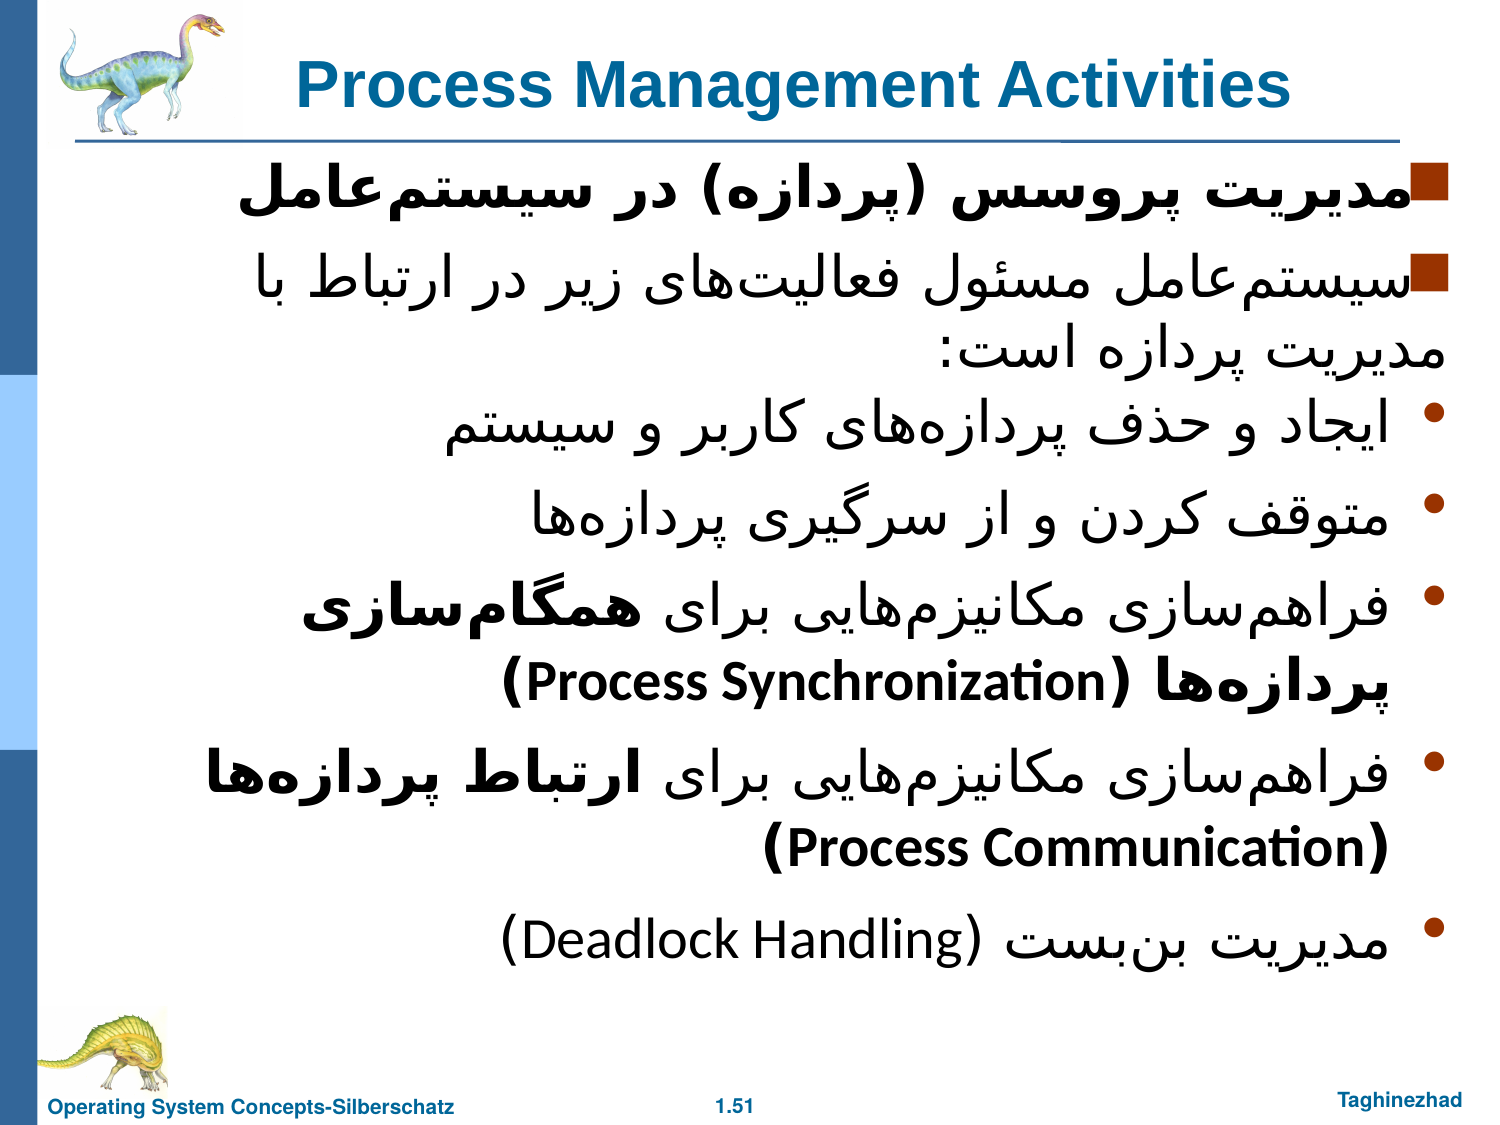

Process Management Activities
مدیریت پروسس (پردازه) در سیستم‌عامل
سیستم‌عامل مسئول فعالیت‌های زیر در ارتباط با مدیریت پردازه است:
ایجاد و حذف پردازه‌های کاربر و سیستم
متوقف کردن و از سرگیری پردازه‌ها
فراهم‌سازی مکانیزم‌هایی برای همگام‌سازی پردازه‌ها (Process Synchronization)
فراهم‌سازی مکانیزم‌هایی برای ارتباط پردازه‌ها (Process Communication)
مدیریت بن‌بست (Deadlock Handling)